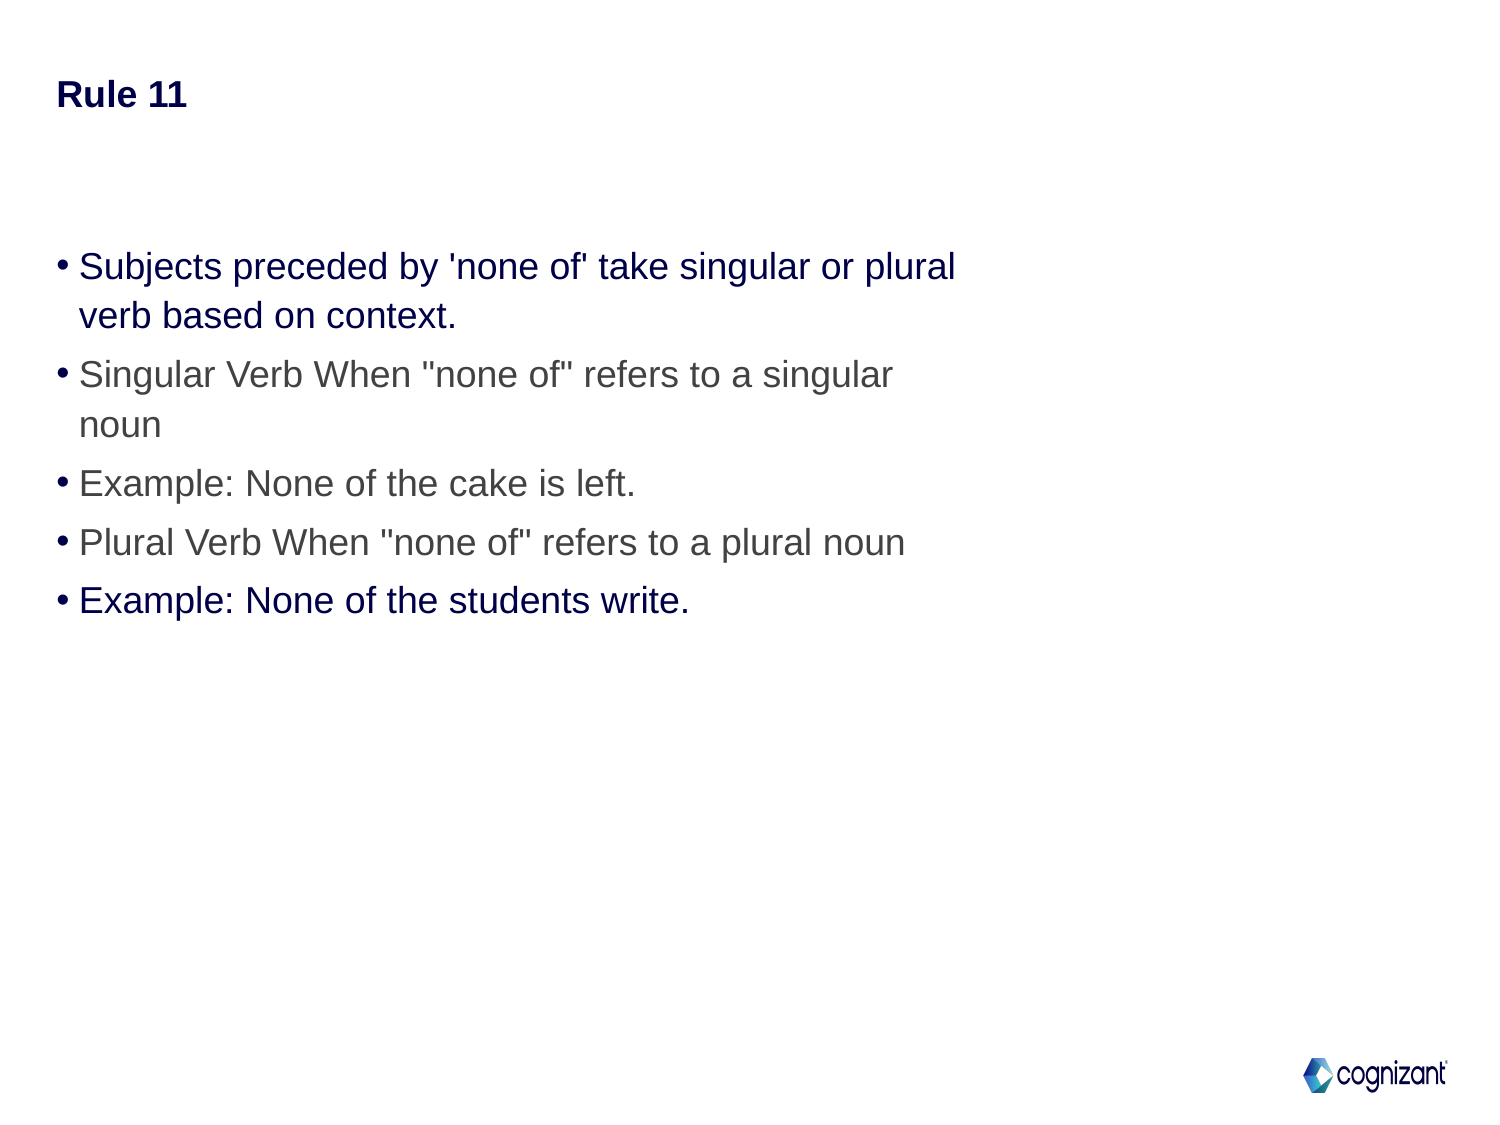

# Rule 11
Subjects preceded by 'none of' take singular or plural verb based on context.
Singular Verb When "none of" refers to a singular noun
Example: None of the cake is left.
Plural Verb When "none of" refers to a plural noun
Example: None of the students write.